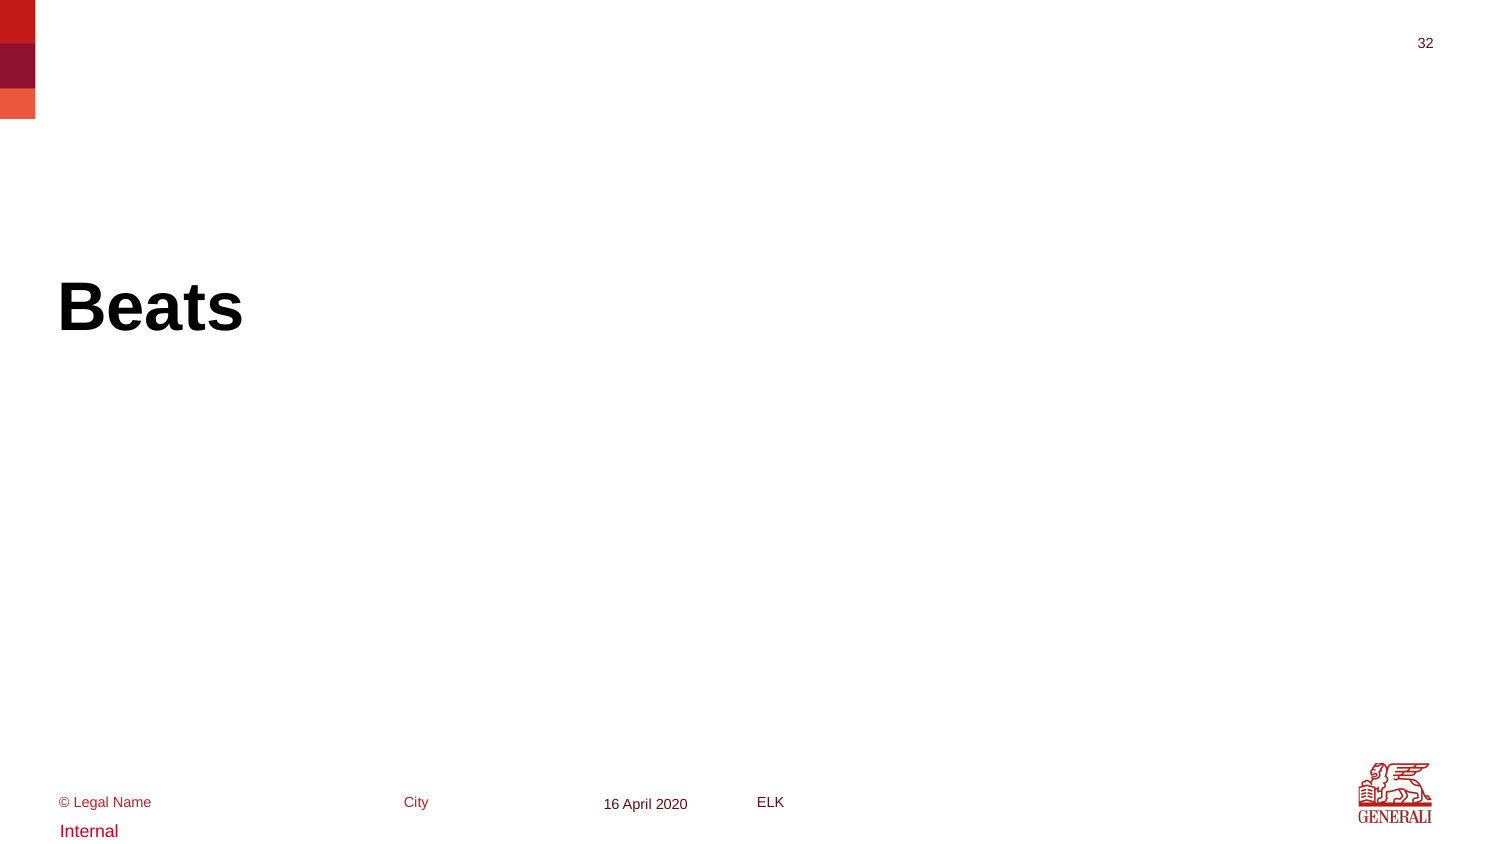

32
#
Beats

16 April 2020
ELK